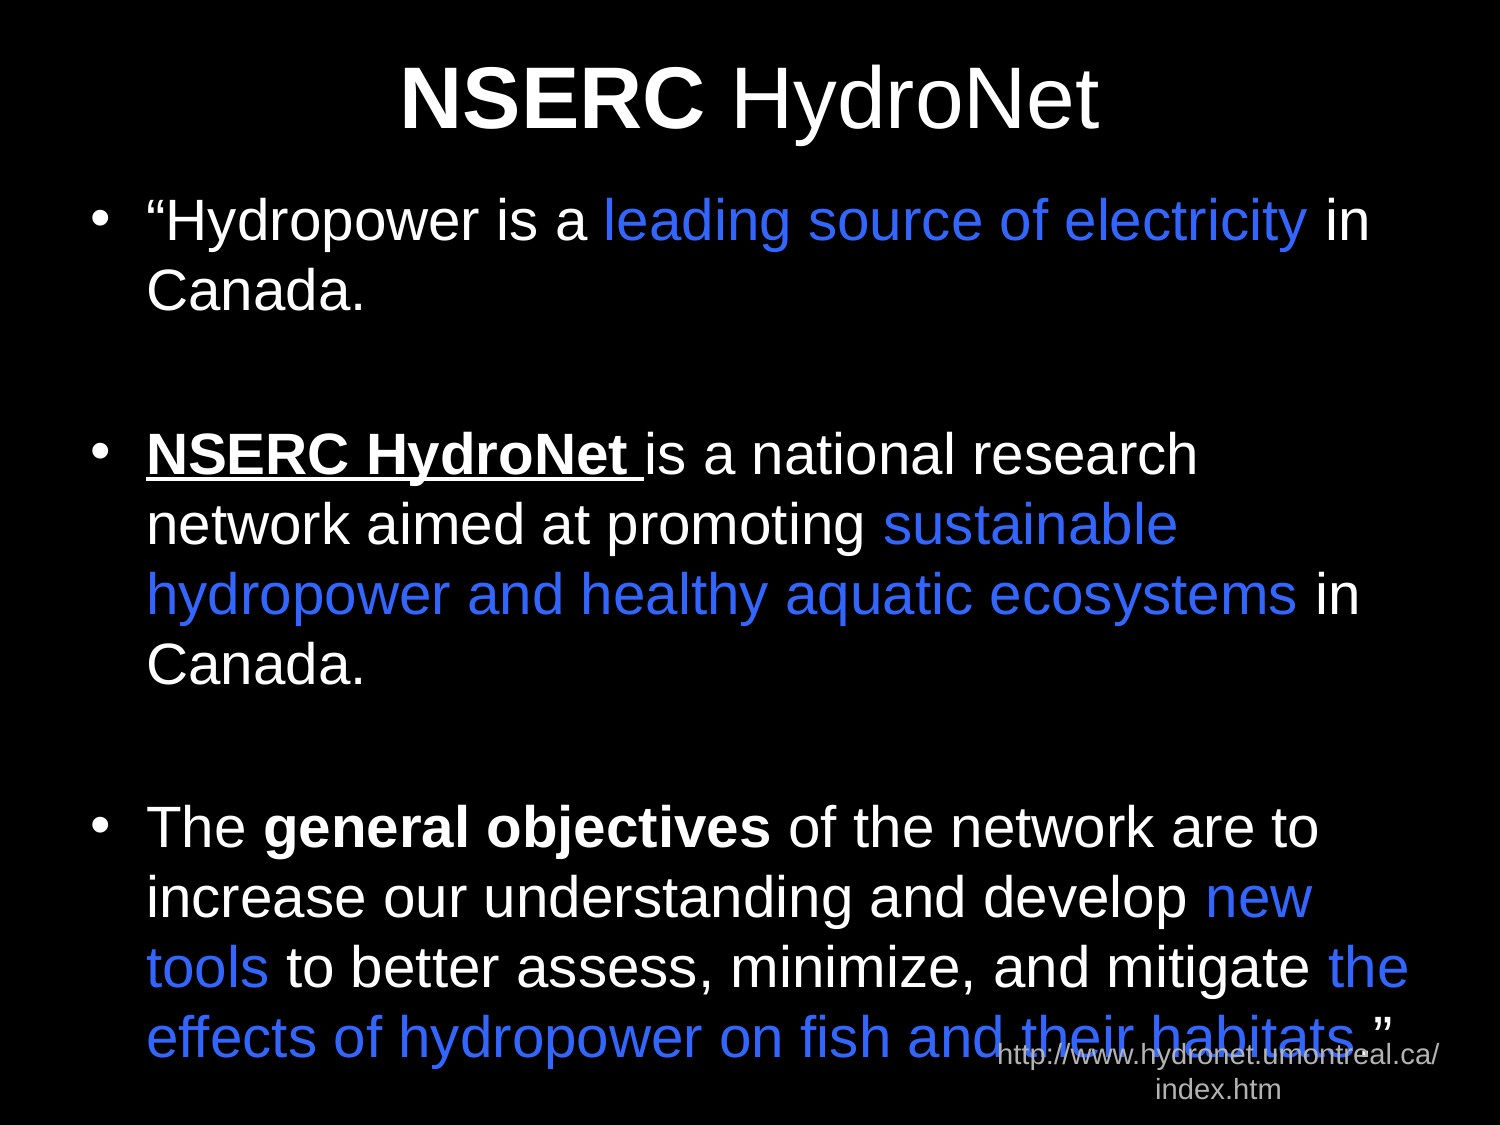

# NSERC HydroNet
“Hydropower is a leading source of electricity in Canada.

NSERC HydroNet is a national research network aimed at promoting sustainable hydropower and healthy aquatic ecosystems in Canada.

The general objectives of the network are to increase our understanding and develop new tools to better assess, minimize, and mitigate the effects of hydropower on fish and their habitats.”
http://www.hydronet.umontreal.ca/index.htm